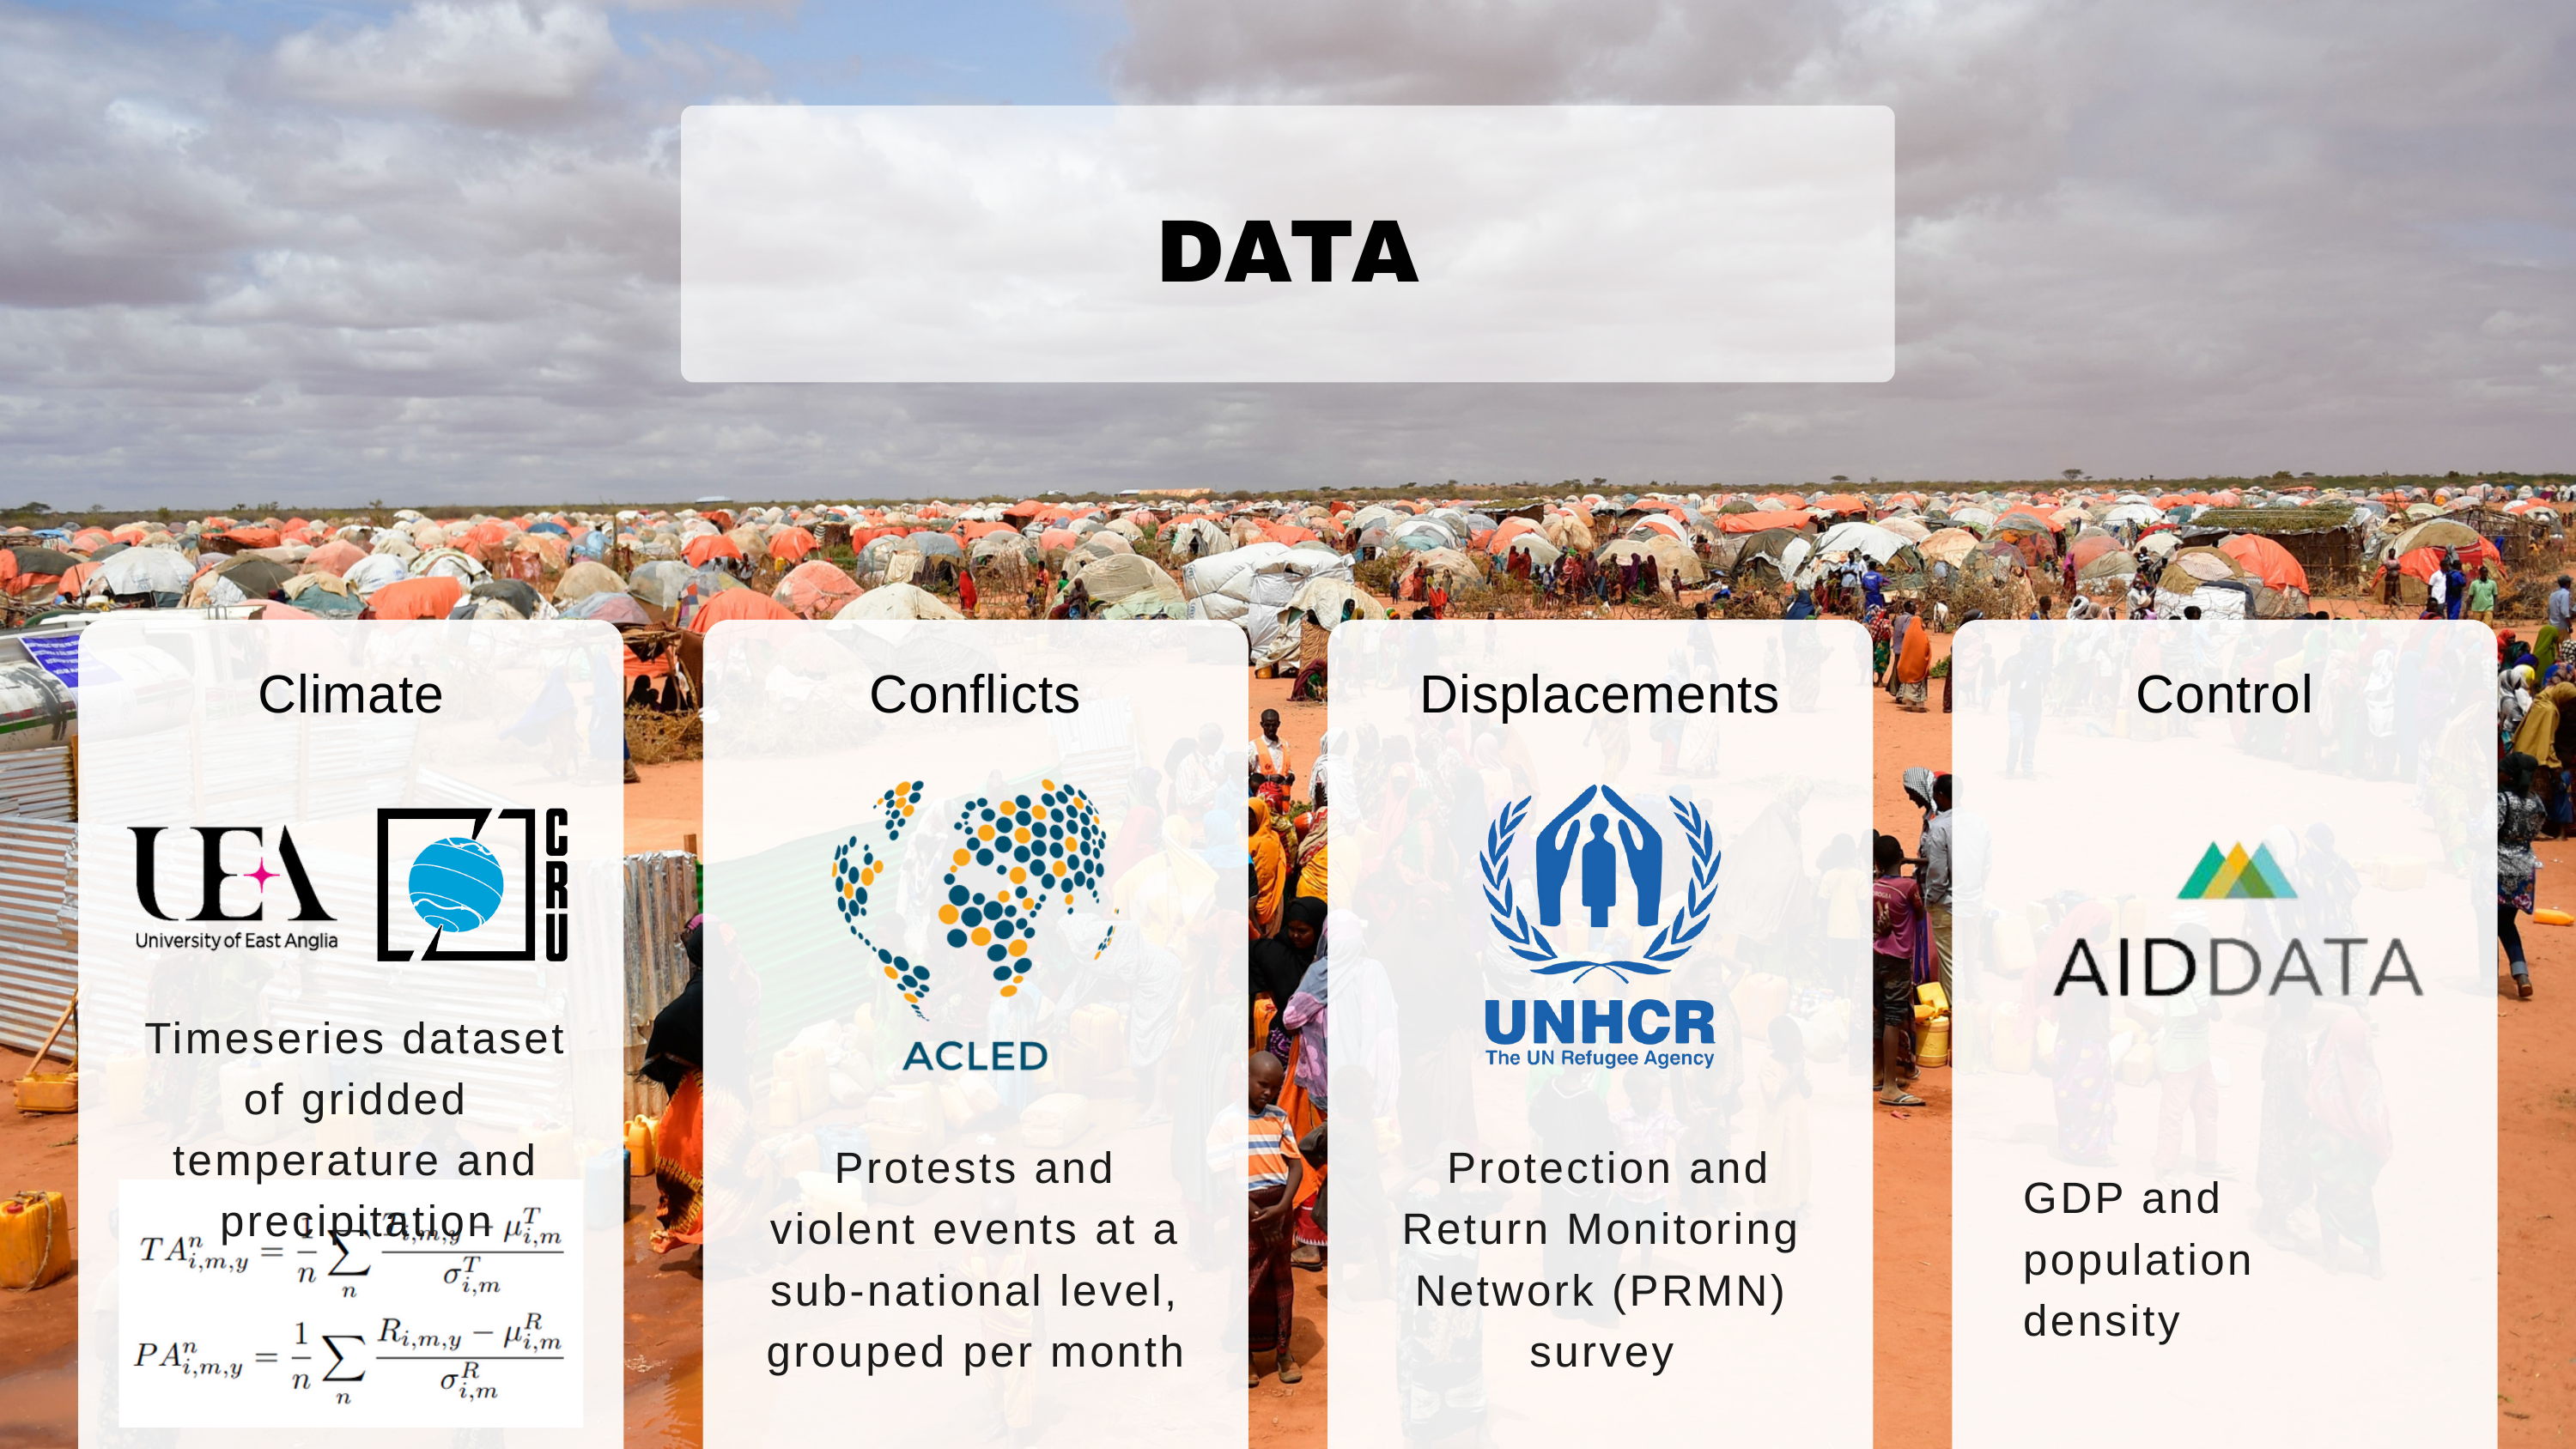

DATA

Climate
Conflicts
Displacements
Control

Timeseries dataset of gridded temperature and precipitation
Protests and violent events at a sub-national level, grouped per month
 Protection and Return Monitoring Network (PRMN) survey

GDP and population density